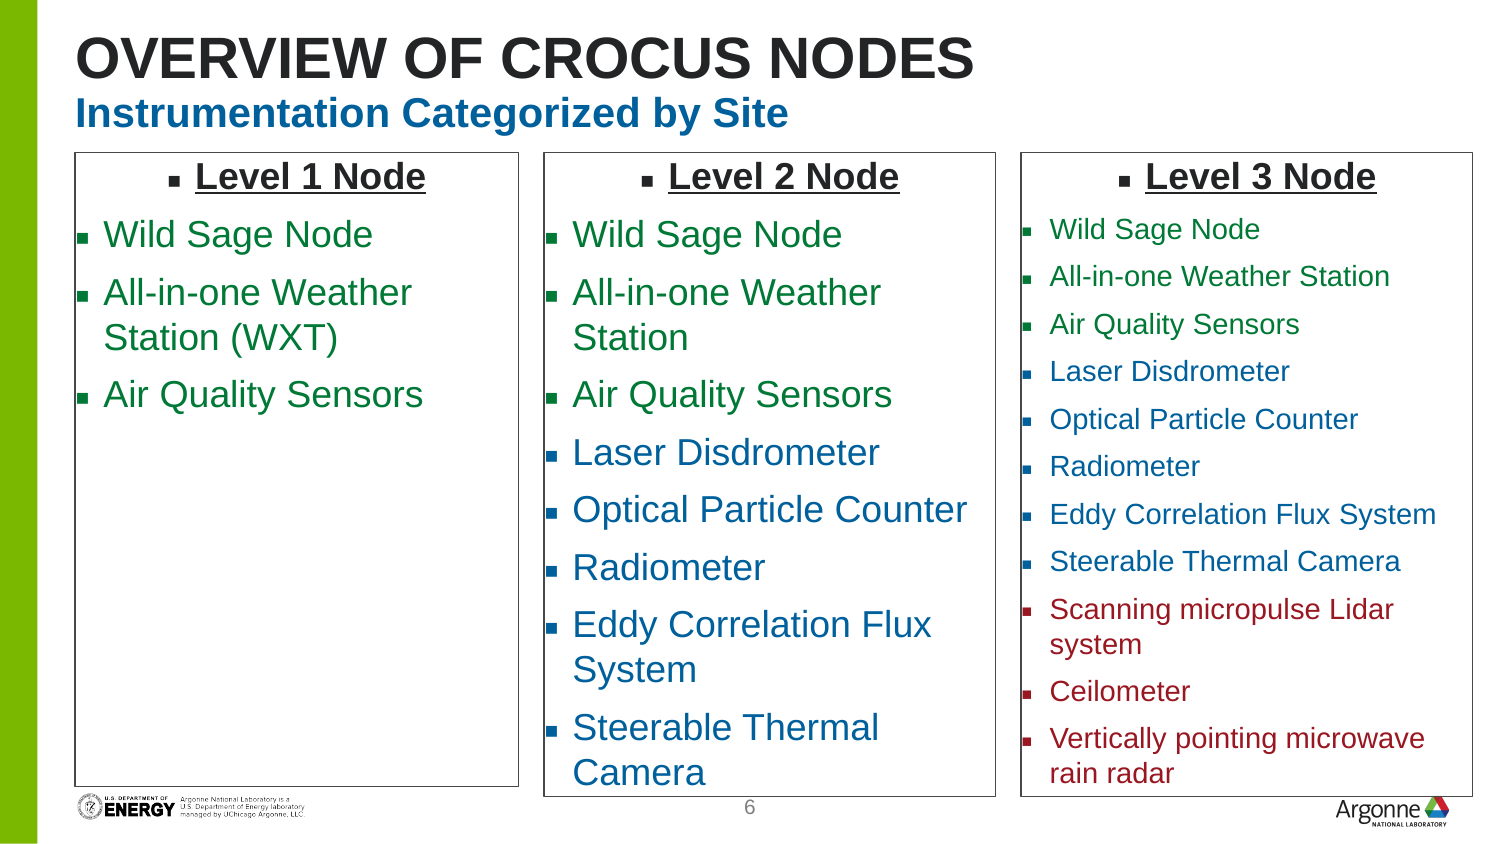

# OVERVIEW OF CROCUS NODES
Instrumentation Categorized by Site
Level 1 Node
Wild Sage Node
All-in-one Weather Station (WXT)
Air Quality Sensors
Level 2 Node
Wild Sage Node
All-in-one Weather Station
Air Quality Sensors
Laser Disdrometer
Optical Particle Counter
Radiometer
Eddy Correlation Flux System
Steerable Thermal Camera
Level 3 Node
Wild Sage Node
All-in-one Weather Station
Air Quality Sensors
Laser Disdrometer
Optical Particle Counter
Radiometer
Eddy Correlation Flux System
Steerable Thermal Camera
Scanning micropulse Lidar system
Ceilometer
Vertically pointing microwave rain radar
6